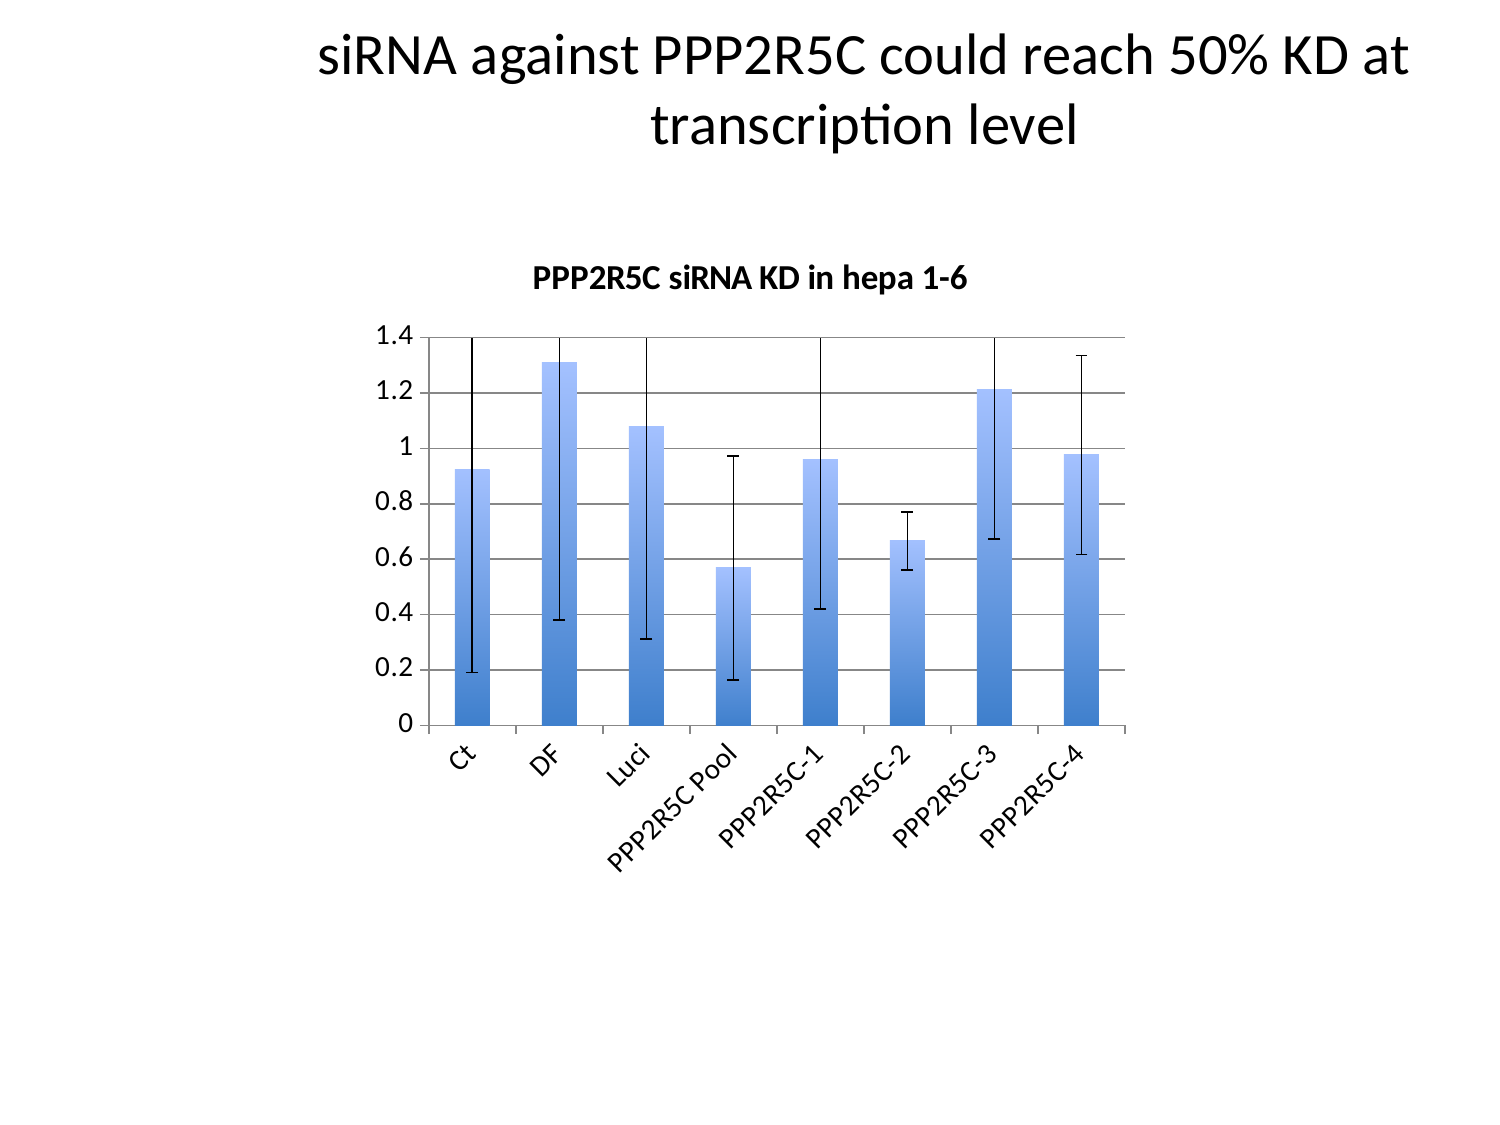

# siRNA against PPP2R5C could reach 50% KD at transcription level

### Chart: PPP2R5C siRNA KD in hepa 1-6

| Category |  |
|---|---|
| Ct | 0.922590622681021 |
| DF | 1.308760723497461 |
| Luci | 1.077409377318979 |
| PPP2R5C Pool | 0.567901380766247 |
| PPP2R5C-1 | 0.958211011068543 |
| PPP2R5C-2 | 0.665640779033524 |
| PPP2R5C-3 | 1.211761840219324 |
| PPP2R5C-4 | 0.976103812164581 |